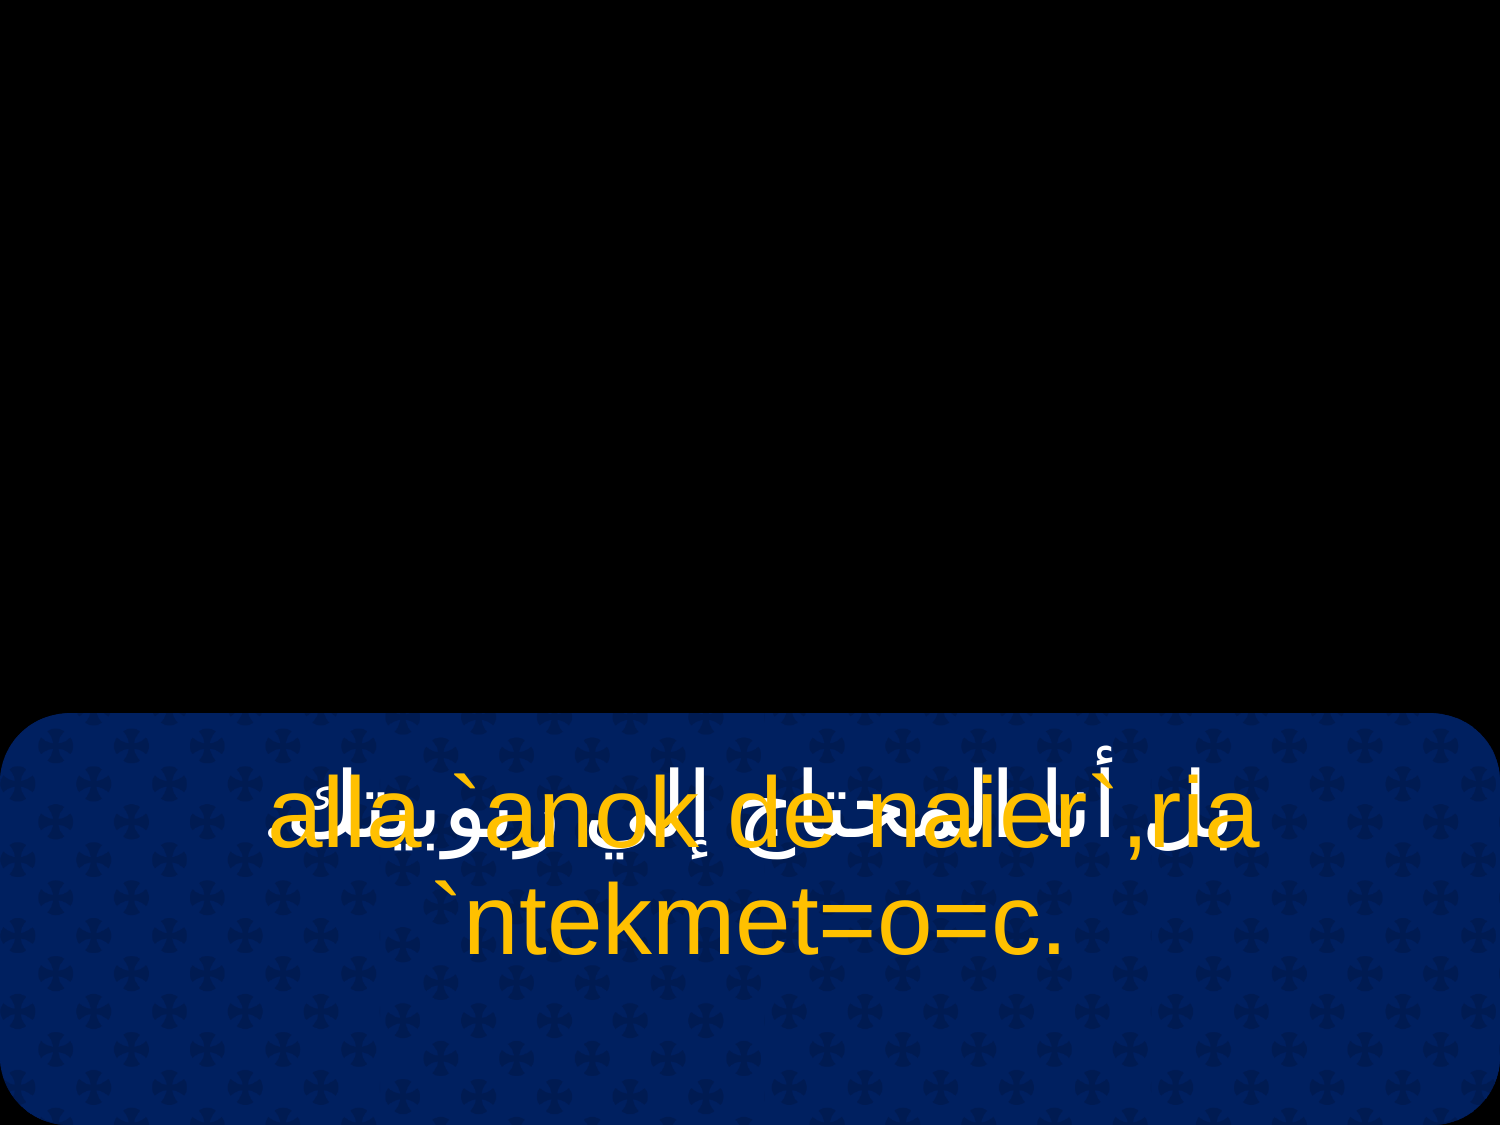

# بل أنا المحتاج إلي ربوبيتك.
 alla `anok de naier`,ria `ntekmet=o=c.